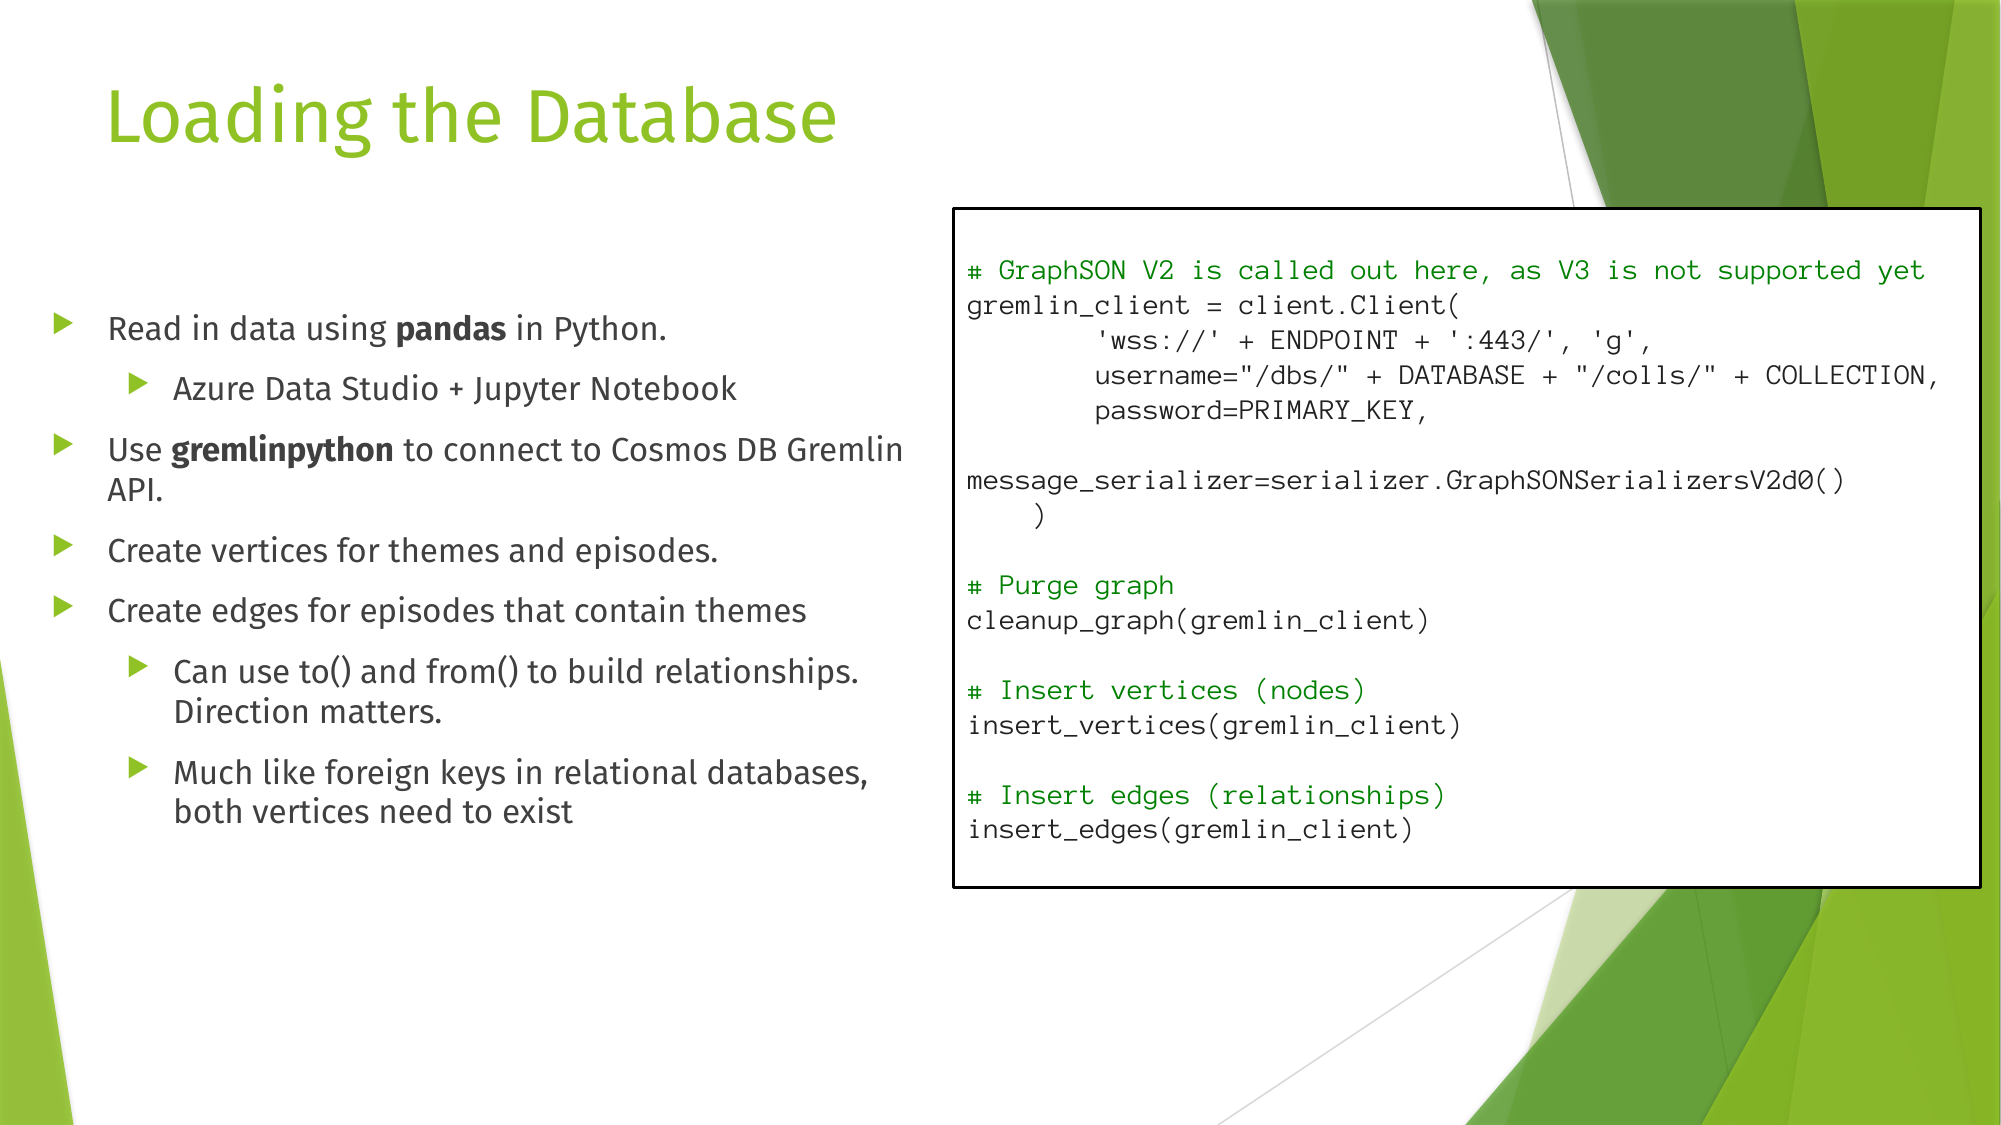

# Loading the Database

# GraphSON V2 is called out here, as V3 is not supported yet
gremlin_client = client.Client(
        'wss://' + ENDPOINT + ':443/', 'g',
        username="/dbs/" + DATABASE + "/colls/" + COLLECTION,
        password=PRIMARY_KEY,
        message_serializer=serializer.GraphSONSerializersV2d0()
    )

# Purge graph
cleanup_graph(gremlin_client)

# Insert vertices (nodes)
insert_vertices(gremlin_client)

# Insert edges (relationships)
insert_edges(gremlin_client)

Read in data using pandas in Python.
Azure Data Studio + Jupyter Notebook
Use gremlinpython to connect to Cosmos DB Gremlin API.
Create vertices for themes and episodes.
Create edges for episodes that contain themes
Can use to() and from() to build relationships.  Direction matters.
Much like foreign keys in relational databases, both vertices need to exist